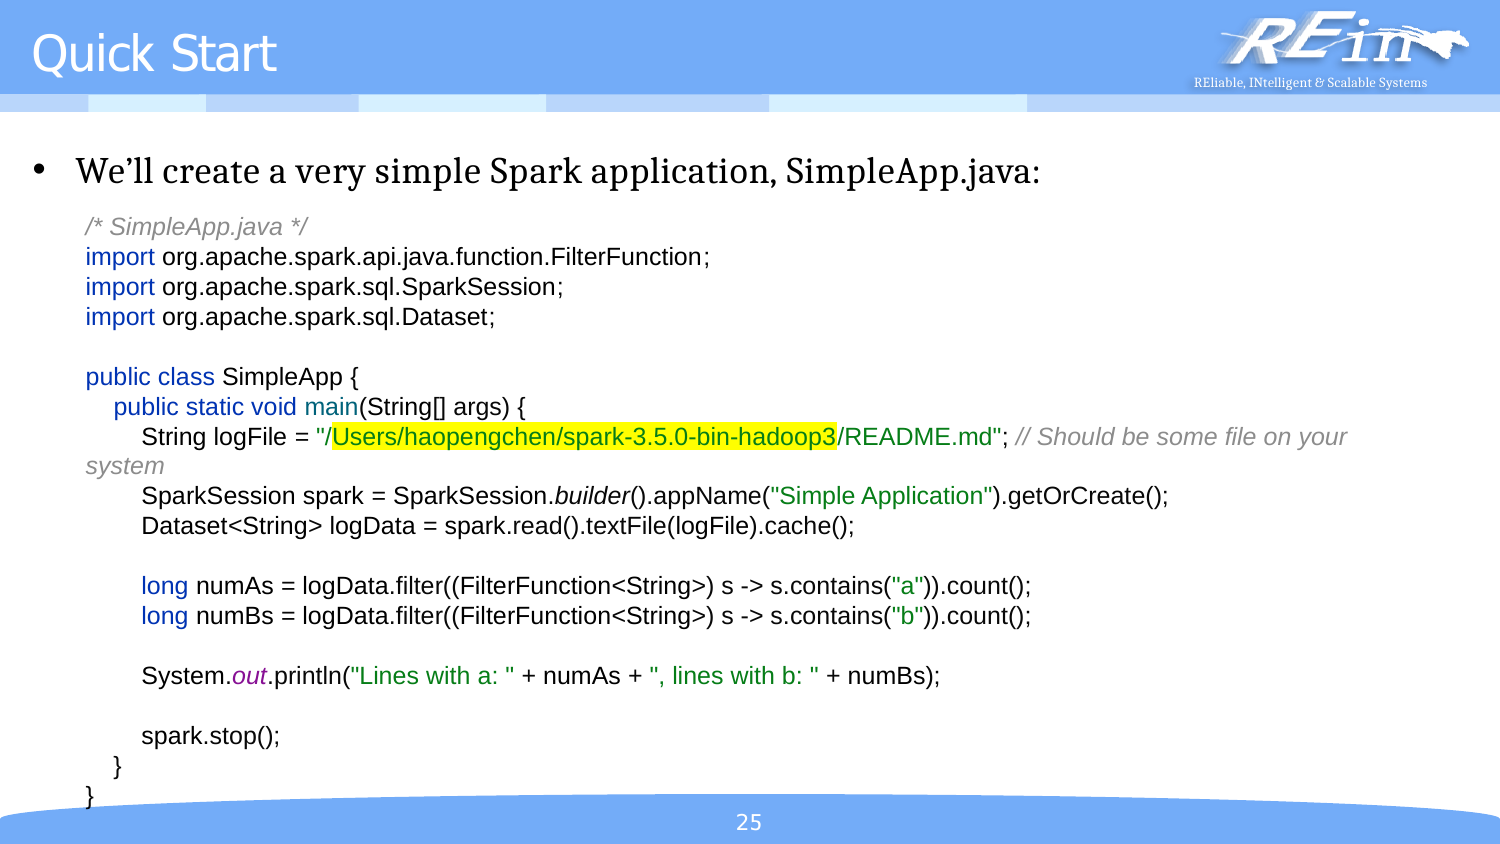

# Quick Start
We’ll create a very simple Spark application, SimpleApp.java:

/* SimpleApp.java */
import org.apache.spark.api.java.function.FilterFunction;
import org.apache.spark.sql.SparkSession;
import org.apache.spark.sql.Dataset;
public class SimpleApp {
    public static void main(String[] args) {
        String logFile = "/Users/haopengchen/spark-3.5.0-bin-hadoop3/README.md"; // Should be some file on your system
        SparkSession spark = SparkSession.builder().appName("Simple Application").getOrCreate();
        Dataset<String> logData = spark.read().textFile(logFile).cache();
        long numAs = logData.filter((FilterFunction<String>) s -> s.contains("a")).count();
        long numBs = logData.filter((FilterFunction<String>) s -> s.contains("b")).count();
        System.out.println("Lines with a: " + numAs + ", lines with b: " + numBs);
        spark.stop();
    }
}
25